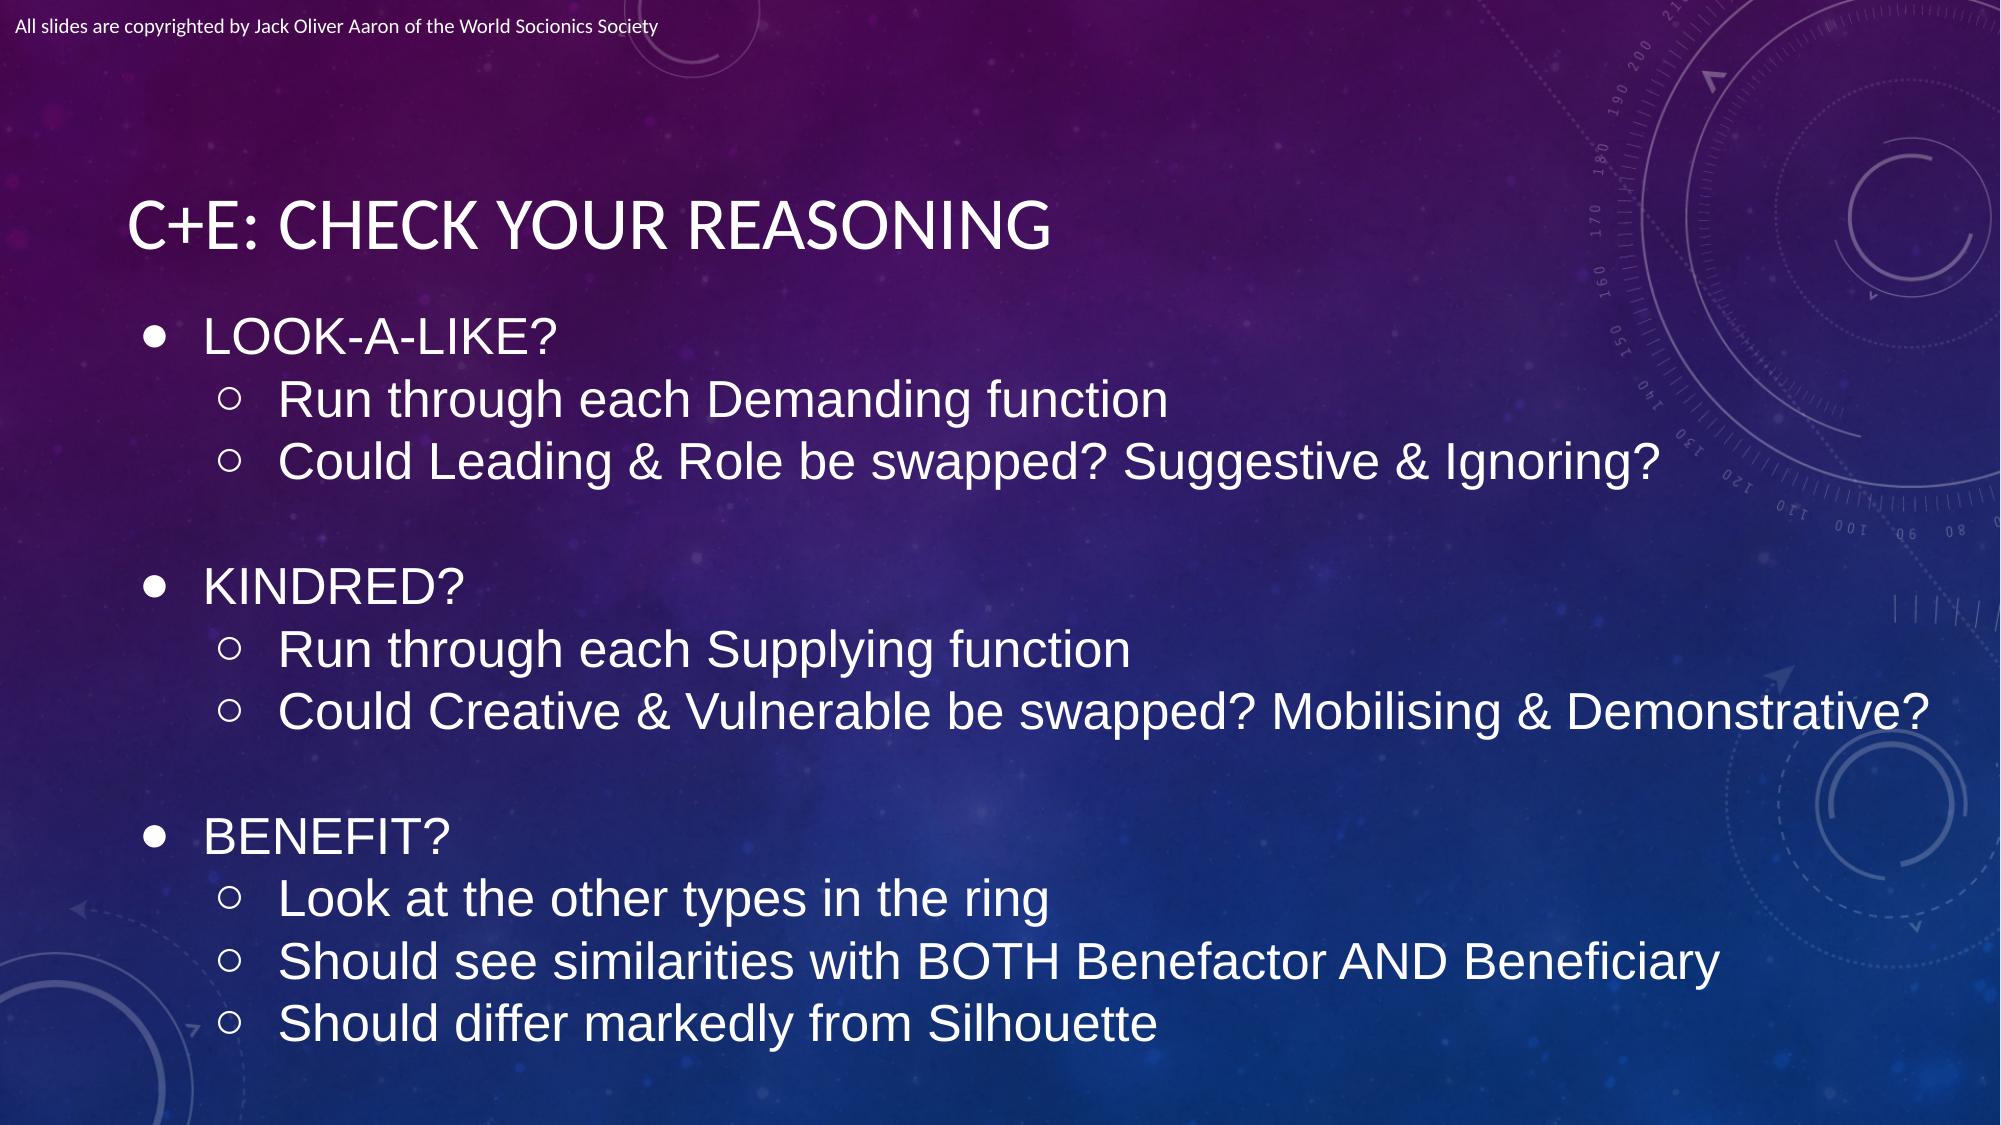

All slides are copyrighted by Jack Oliver Aaron of the World Socionics Society
# C+E: CHECK YOUR REASONING
LOOK-A-LIKE?
Run through each Demanding function
Could Leading & Role be swapped? Suggestive & Ignoring?

KINDRED?
Run through each Supplying function
Could Creative & Vulnerable be swapped? Mobilising & Demonstrative?

BENEFIT?
Look at the other types in the ring
Should see similarities with BOTH Benefactor AND Beneficiary
Should differ markedly from Silhouette